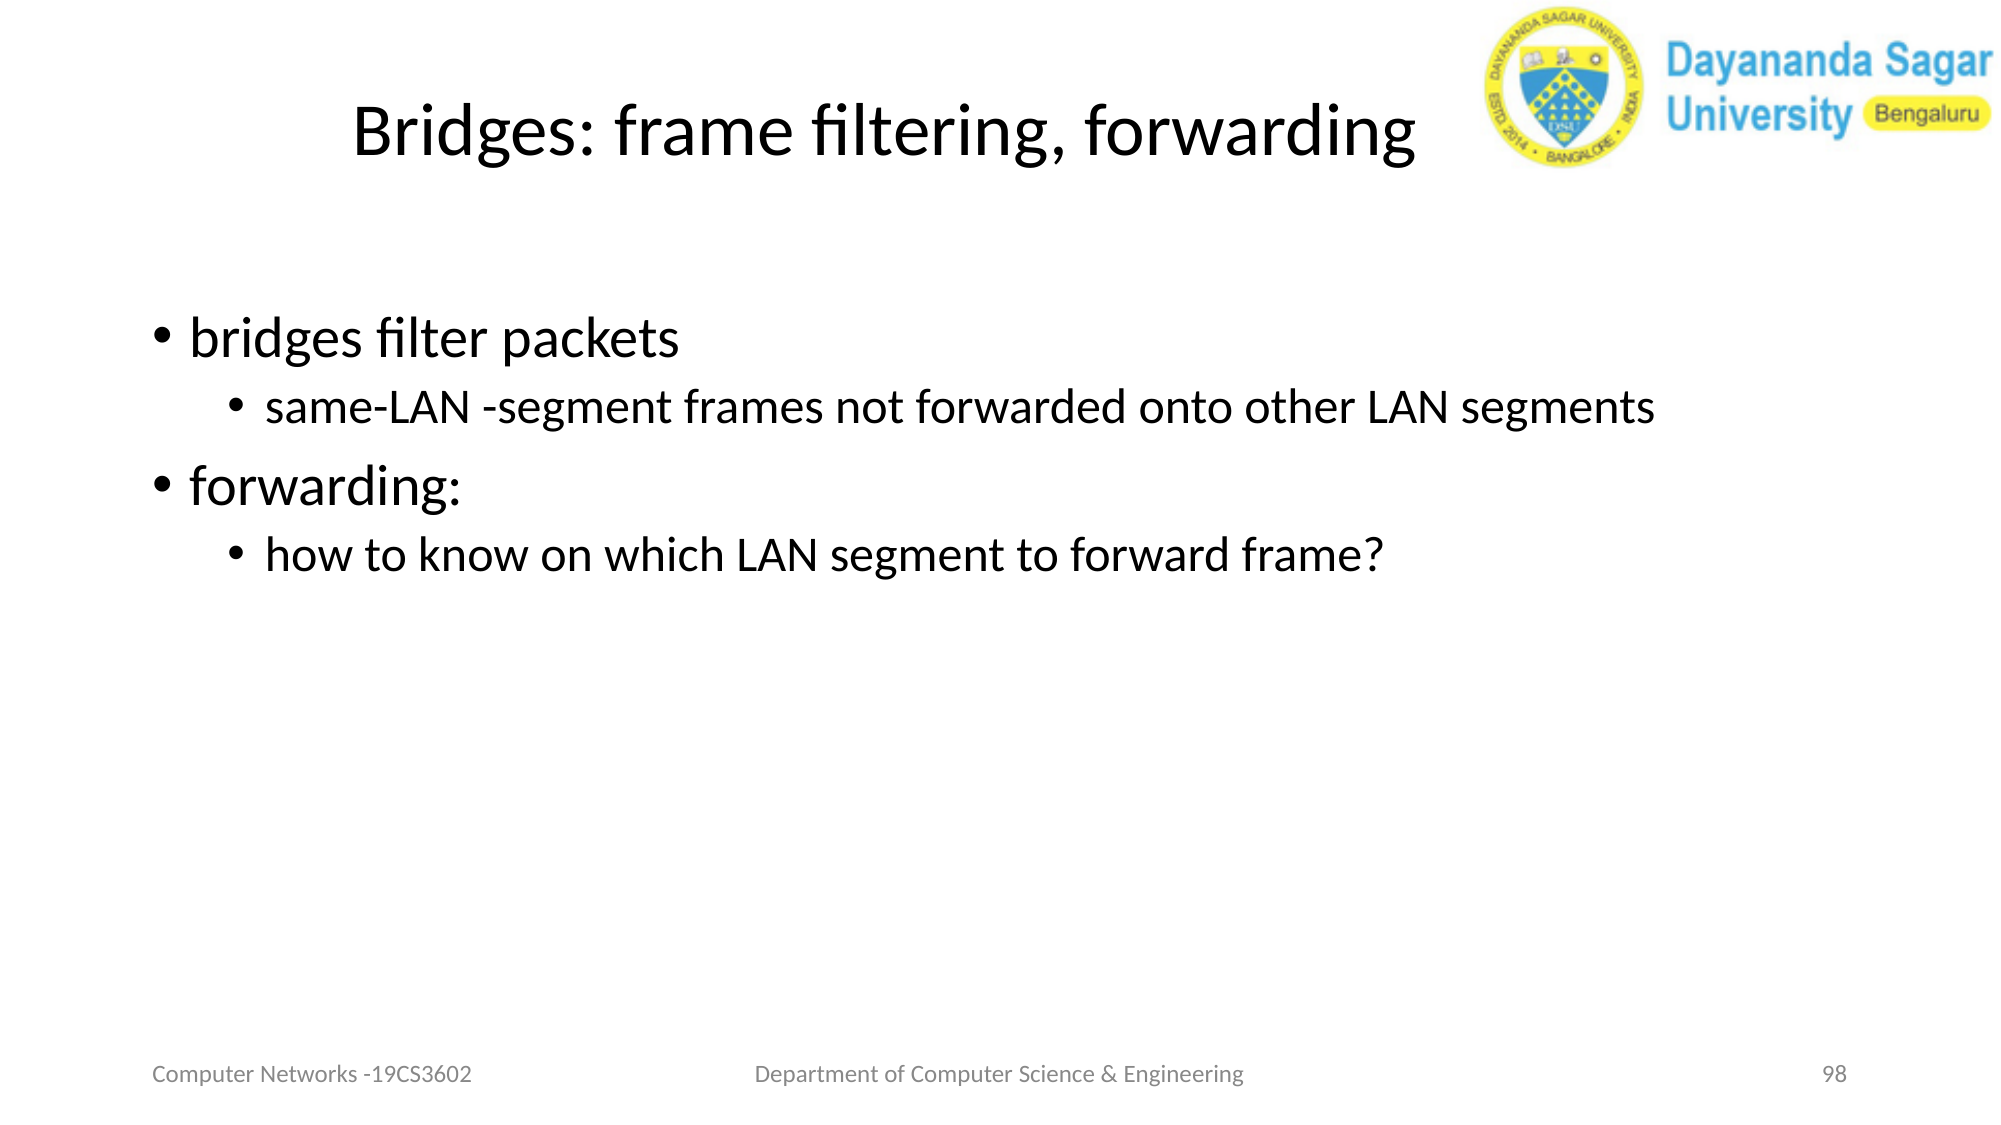

# Bridges: frame filtering, forwarding
bridges filter packets
same-LAN -segment frames not forwarded onto other LAN segments
forwarding:
how to know on which LAN segment to forward frame?
Computer Networks -19CS3602
Department of Computer Science & Engineering
98